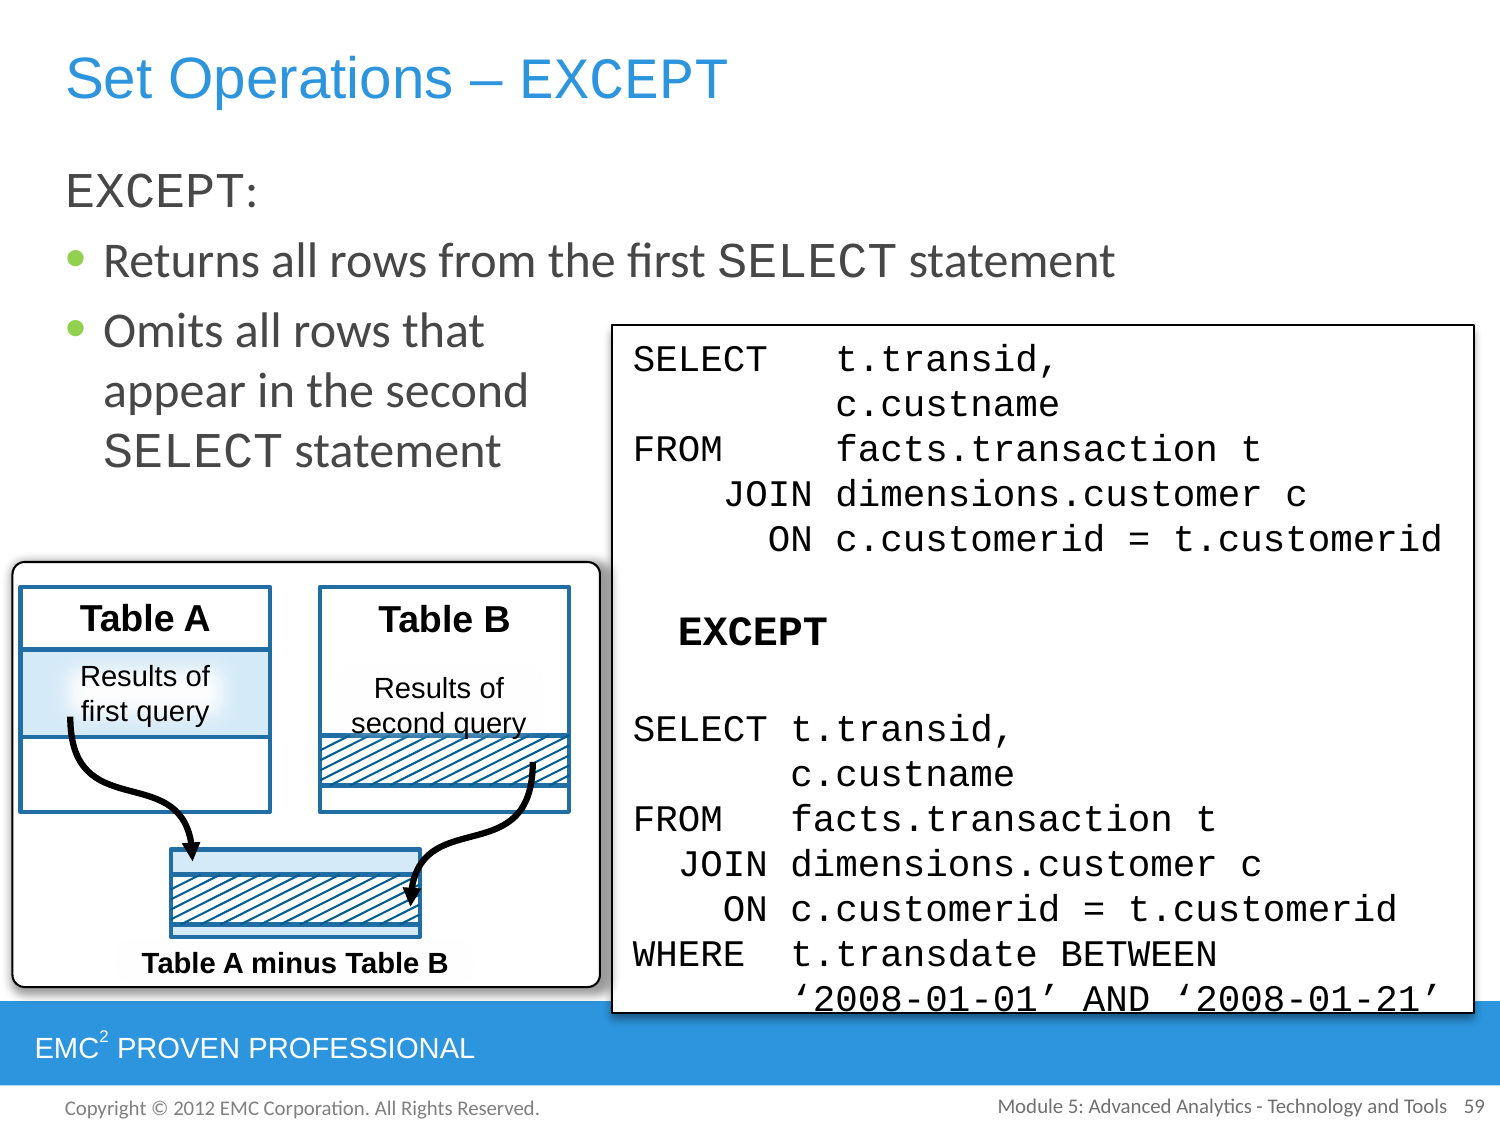

# Set Operations – EXCEPT
EXCEPT:
Returns all rows from the first SELECT statement
Omits all rows that
appear in the second
SELECT statement

SELECT   t.transid,
         c.custname
FROM     facts.transaction t
    JOIN dimensions.customer c
      ON c.customerid = t.customerid

  EXCEPT

SELECT t.transid,
       c.custname
FROM   facts.transaction t
  JOIN dimensions.customer c
    ON c.customerid = t.customerid
WHERE  t.transdate BETWEEN
       ‘2008-01-01’ AND ‘2008-01-21’

Table A

Table B

Results of first query
Results of second query

Table A minus Table B
Module 5: Advanced Analytics - Technology and Tools
59